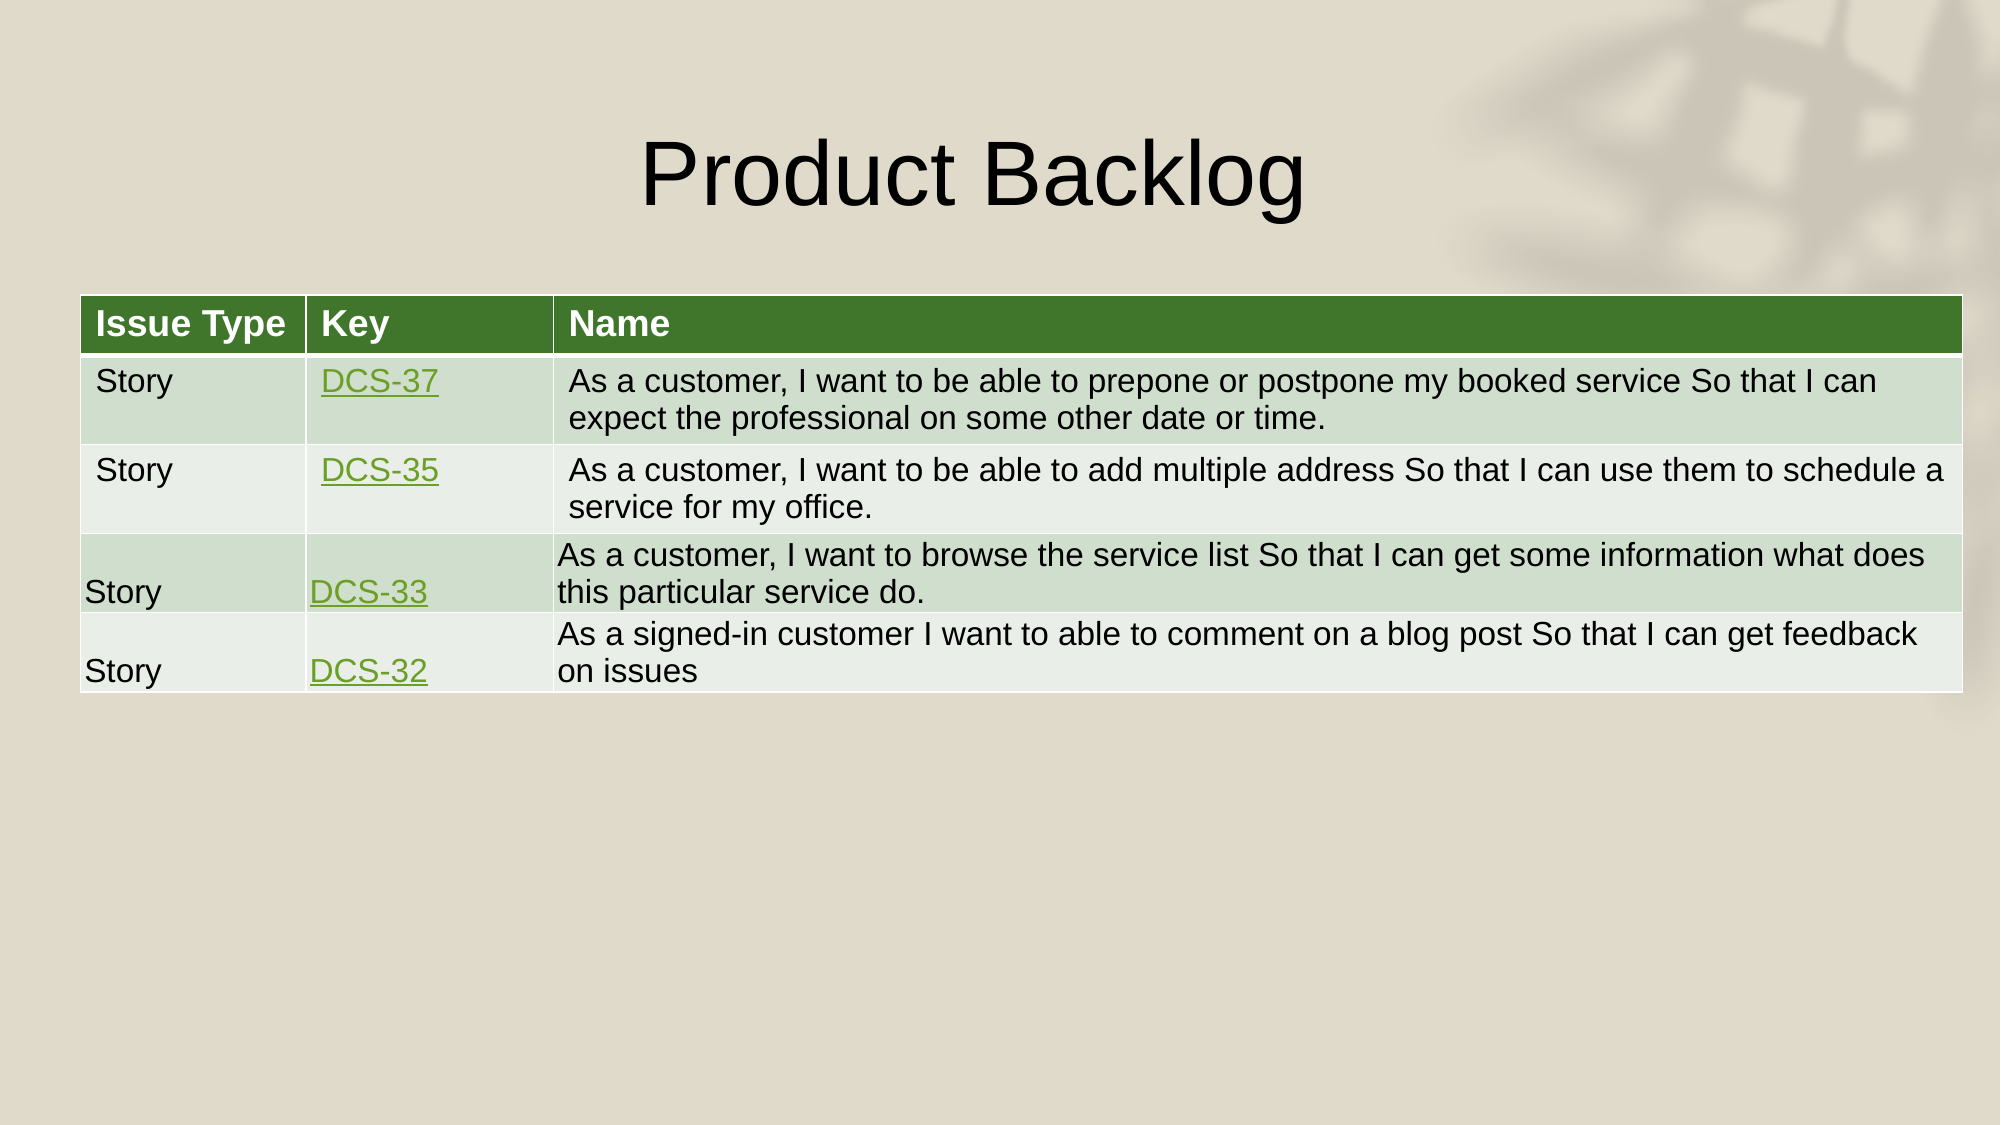

# Product Backlog
| Issue Type | Key | Name |
| --- | --- | --- |
| Story | DCS-37 | As a customer, I want to be able to prepone or postpone my booked service So that I can expect the professional on some other date or time. |
| Story | DCS-35 | As a customer, I want to be able to add multiple address So that I can use them to schedule a service for my office. |
| Story | DCS-33 | As a customer, I want to browse the service list So that I can get some information what does this particular service do. |
| Story | DCS-32 | As a signed-in customer I want to able to comment on a blog post So that I can get feedback on issues |